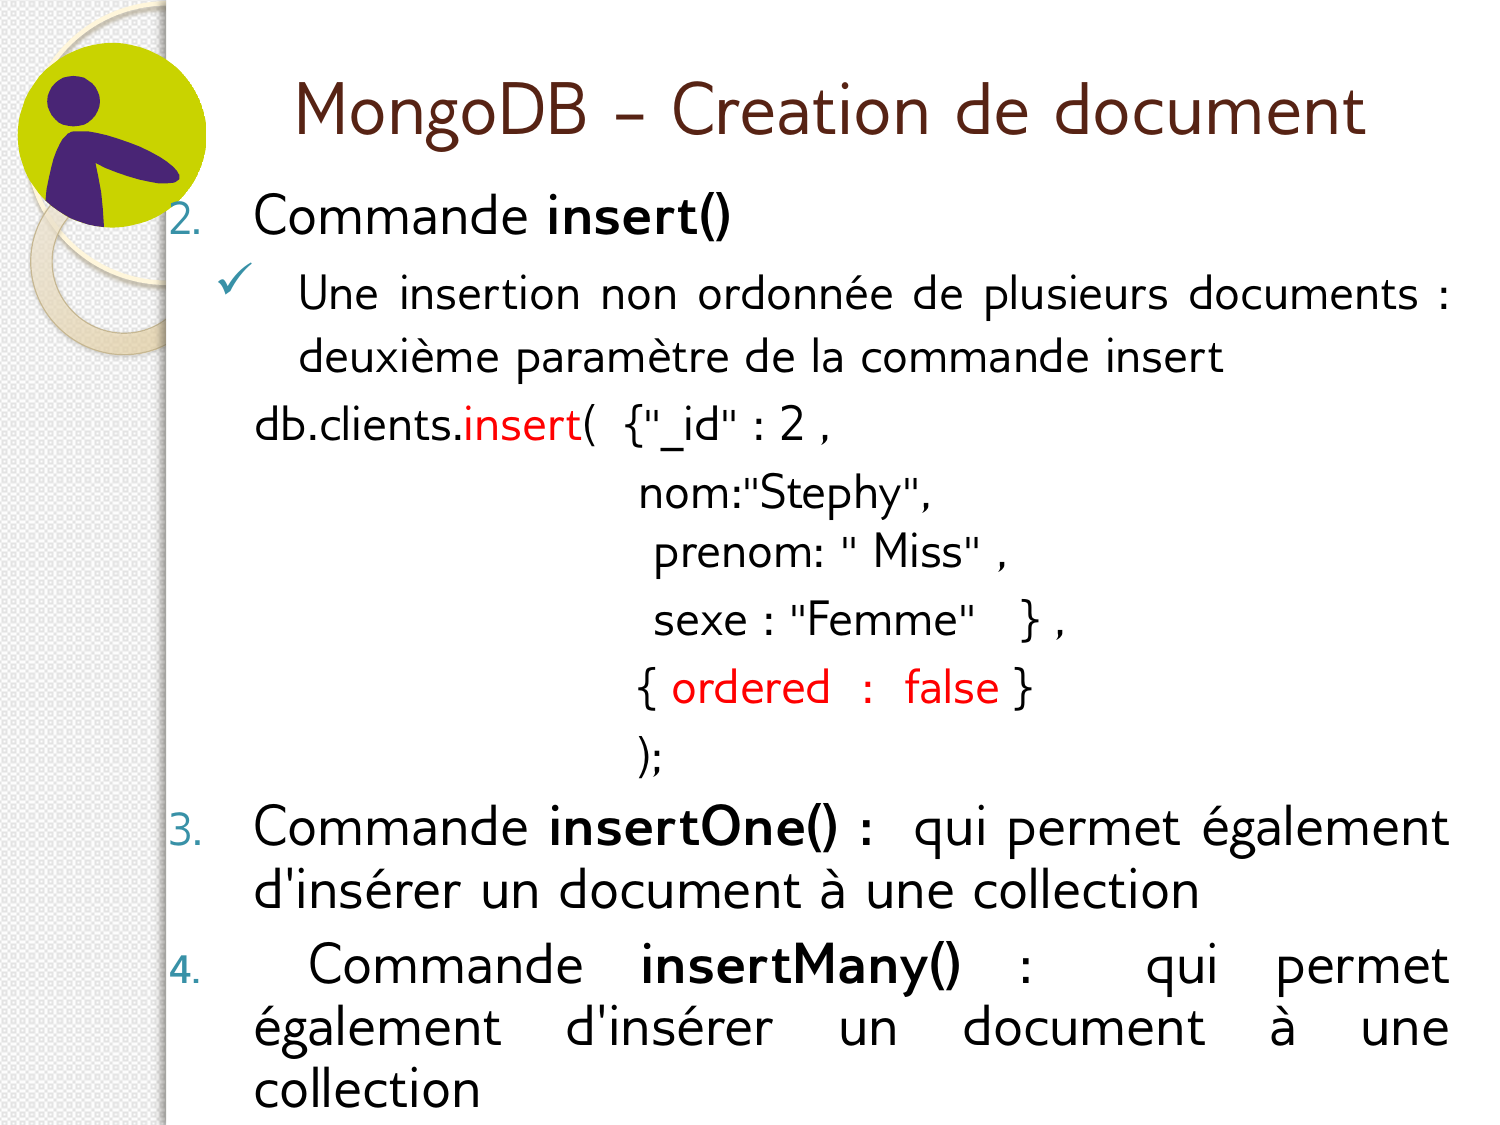

# MongoDB – Creation de document
Commande insert()
Une insertion non ordonnée de plusieurs documents : deuxième paramètre de la commande insert
db.clients.insert(  {"_id" : 2 ,
			nom:"Stephy",              			   	 prenom: " Miss" ,
			 sexe : "Femme"   } ,
			{ ordered  :  false }
			);
Commande insertOne() :  qui permet également d'insérer un document à une collection
 Commande insertMany() :  qui permet également d'insérer un document à une collection